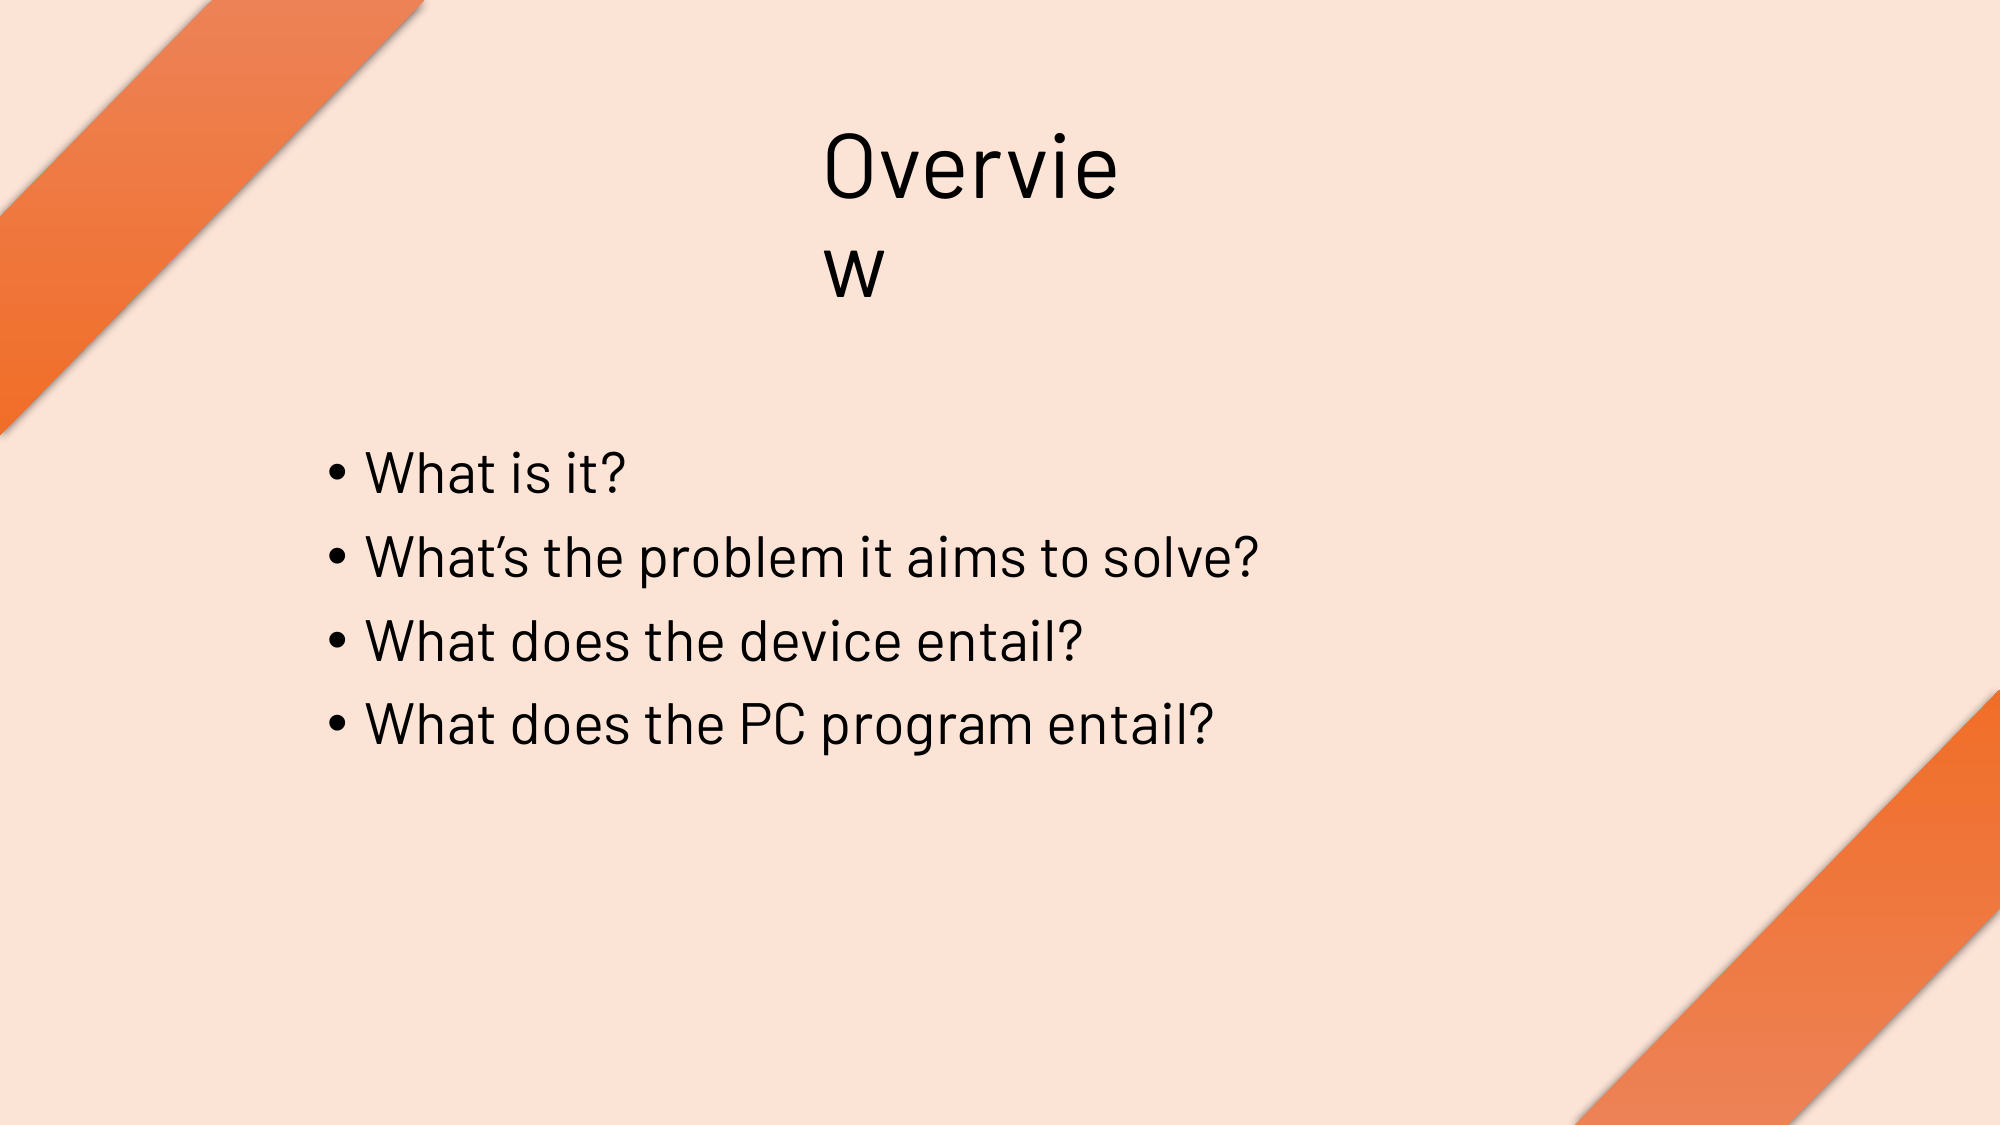

# Overview
What is it?
What’s the problem it aims to solve?
What does the device entail?
What does the PC program entail?